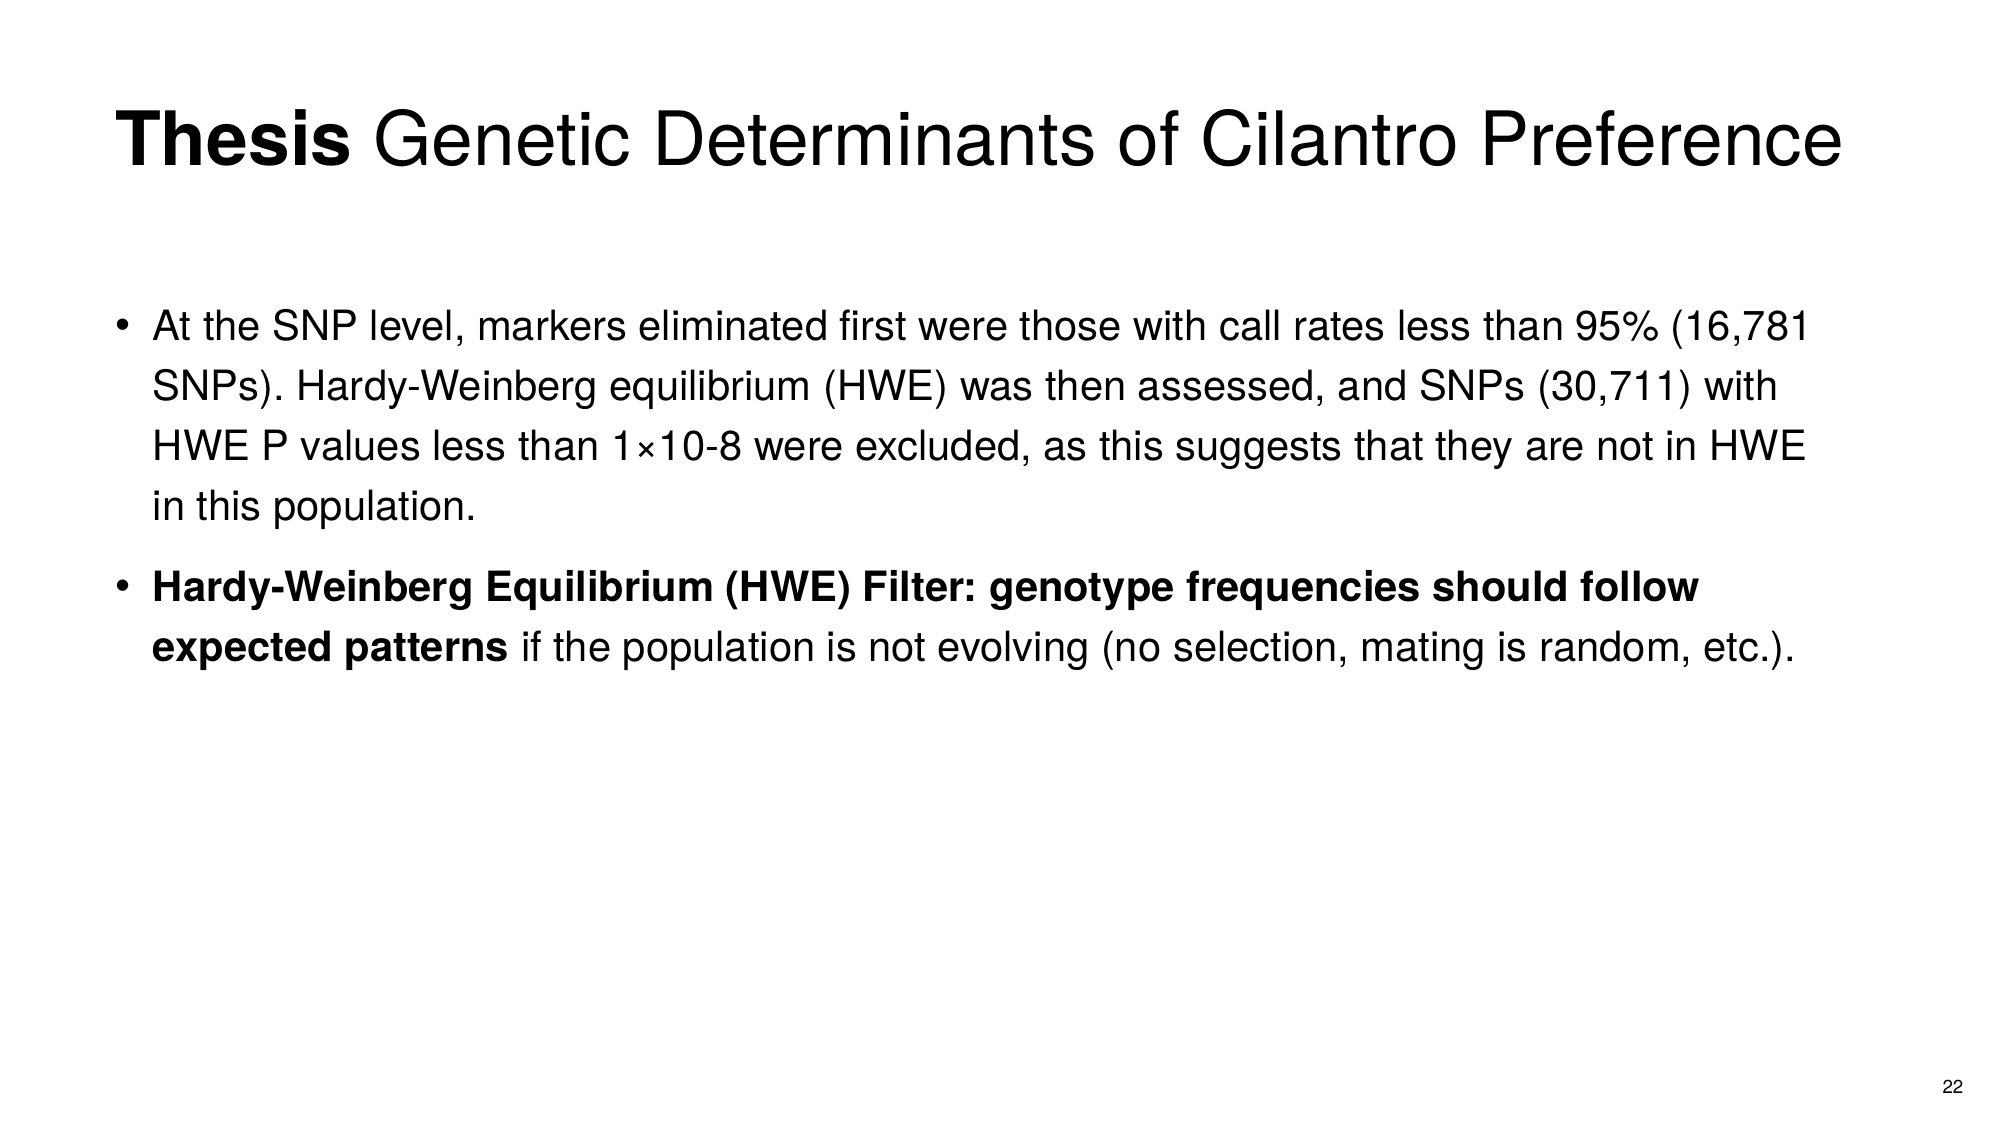

# Thesis Genetic Determinants of Cilantro Preference
At the SNP level, markers eliminated first were those with call rates less than 95% (16,781 SNPs). Hardy-Weinberg equilibrium (HWE) was then assessed, and SNPs (30,711) with HWE P values less than 1×10-8 were excluded, as this suggests that they are not in HWE in this population.
Hardy-Weinberg Equilibrium (HWE) Filter: genotype frequencies should follow expected patterns if the population is not evolving (no selection, mating is random, etc.).

22